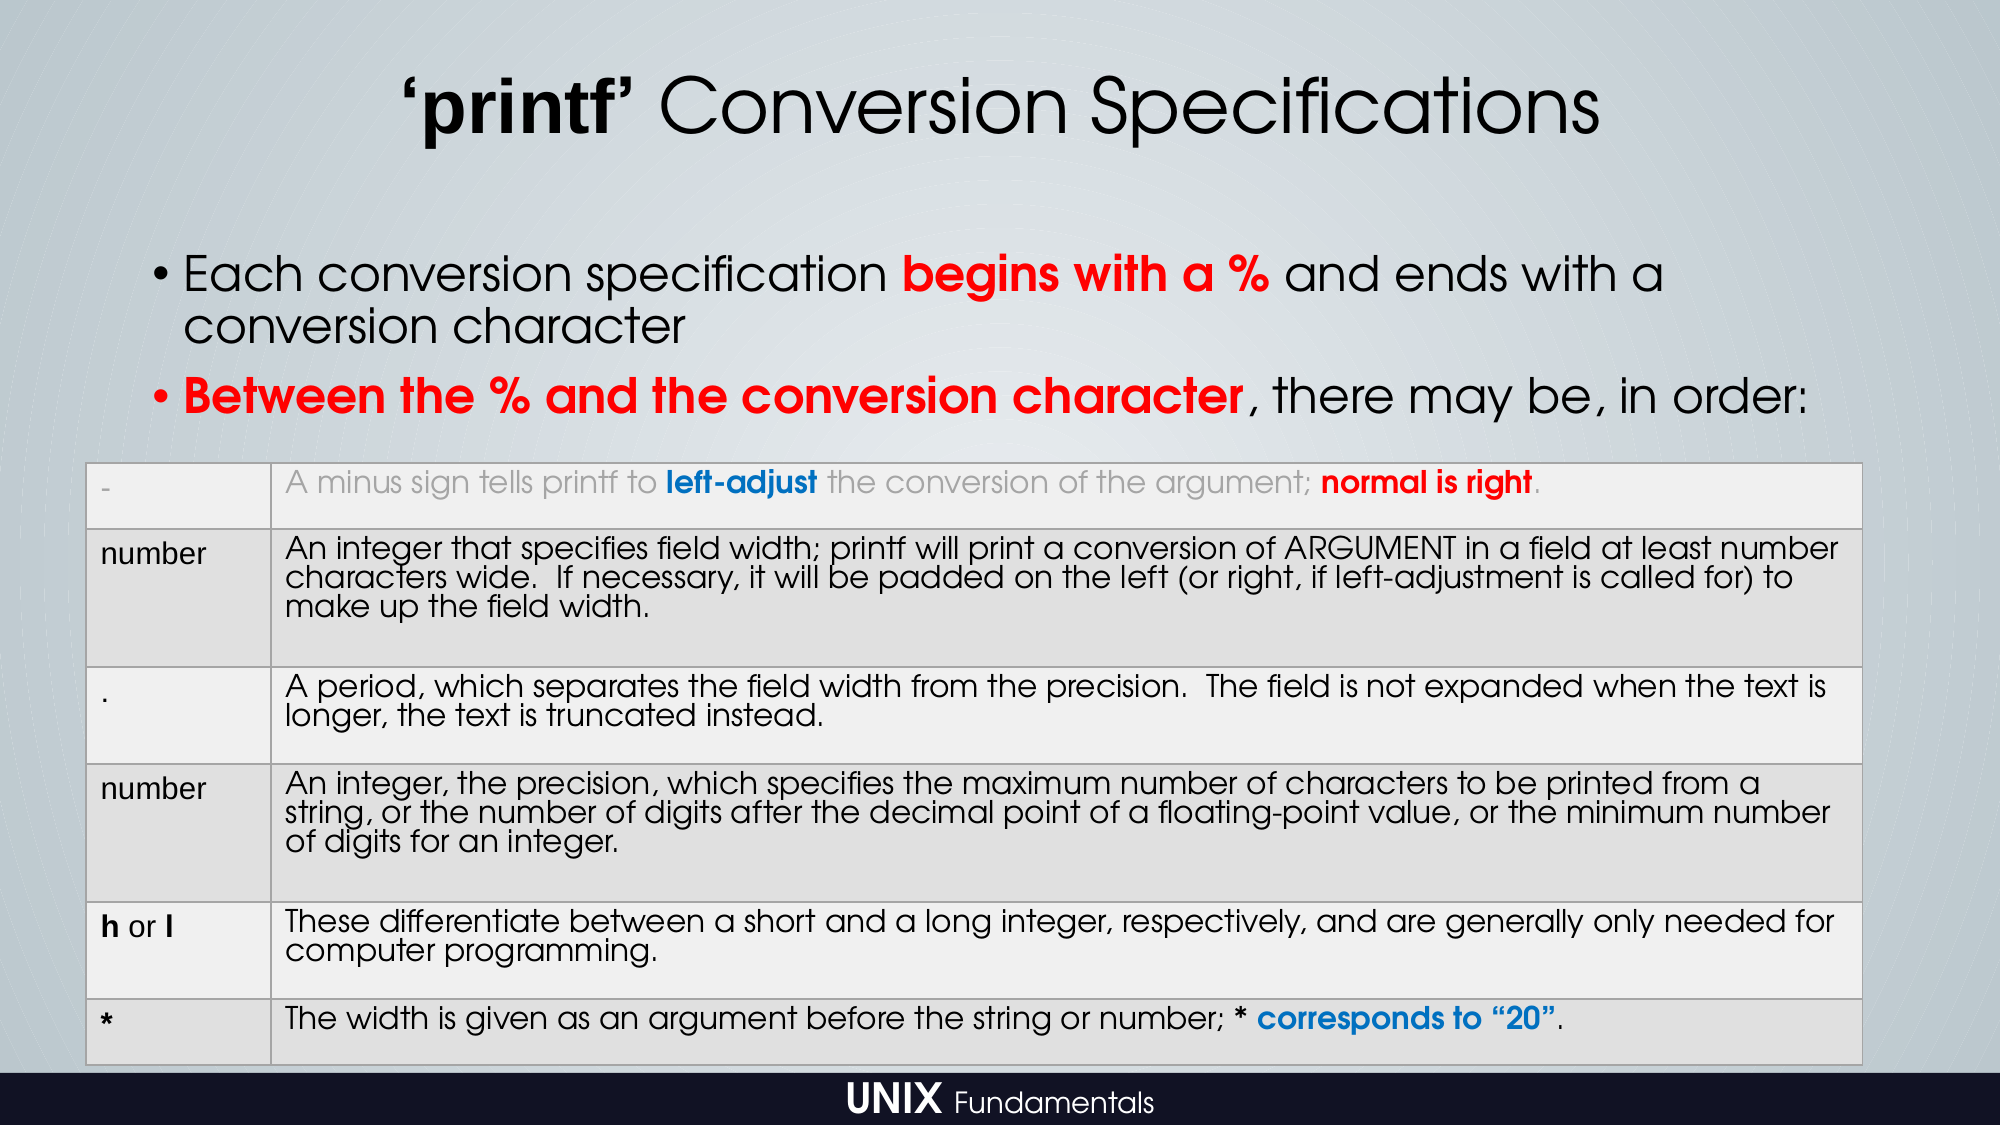

# ‘printf’ Conversion Specifications
Each conversion specification begins with a % and ends with a conversion character
Between the % and the conversion character, there may be, in order:
| - | A minus sign tells printf to left-adjust the conversion of the argument; normal is right. |
| --- | --- |
| number | An integer that specifies field width; printf will print a conversion of ARGUMENT in a field at least number characters wide. If necessary, it will be padded on the left (or right, if left-adjustment is called for) to make up the field width. |
| . | A period, which separates the field width from the precision. The field is not expanded when the text is longer, the text is truncated instead. |
| number | An integer, the precision, which specifies the maximum number of characters to be printed from a string, or the number of digits after the decimal point of a floating-point value, or the minimum number of digits for an integer. |
| h or l | These differentiate between a short and a long integer, respectively, and are generally only needed for computer programming. |
| \* | The width is given as an argument before the string or number; \* corresponds to “20”. |